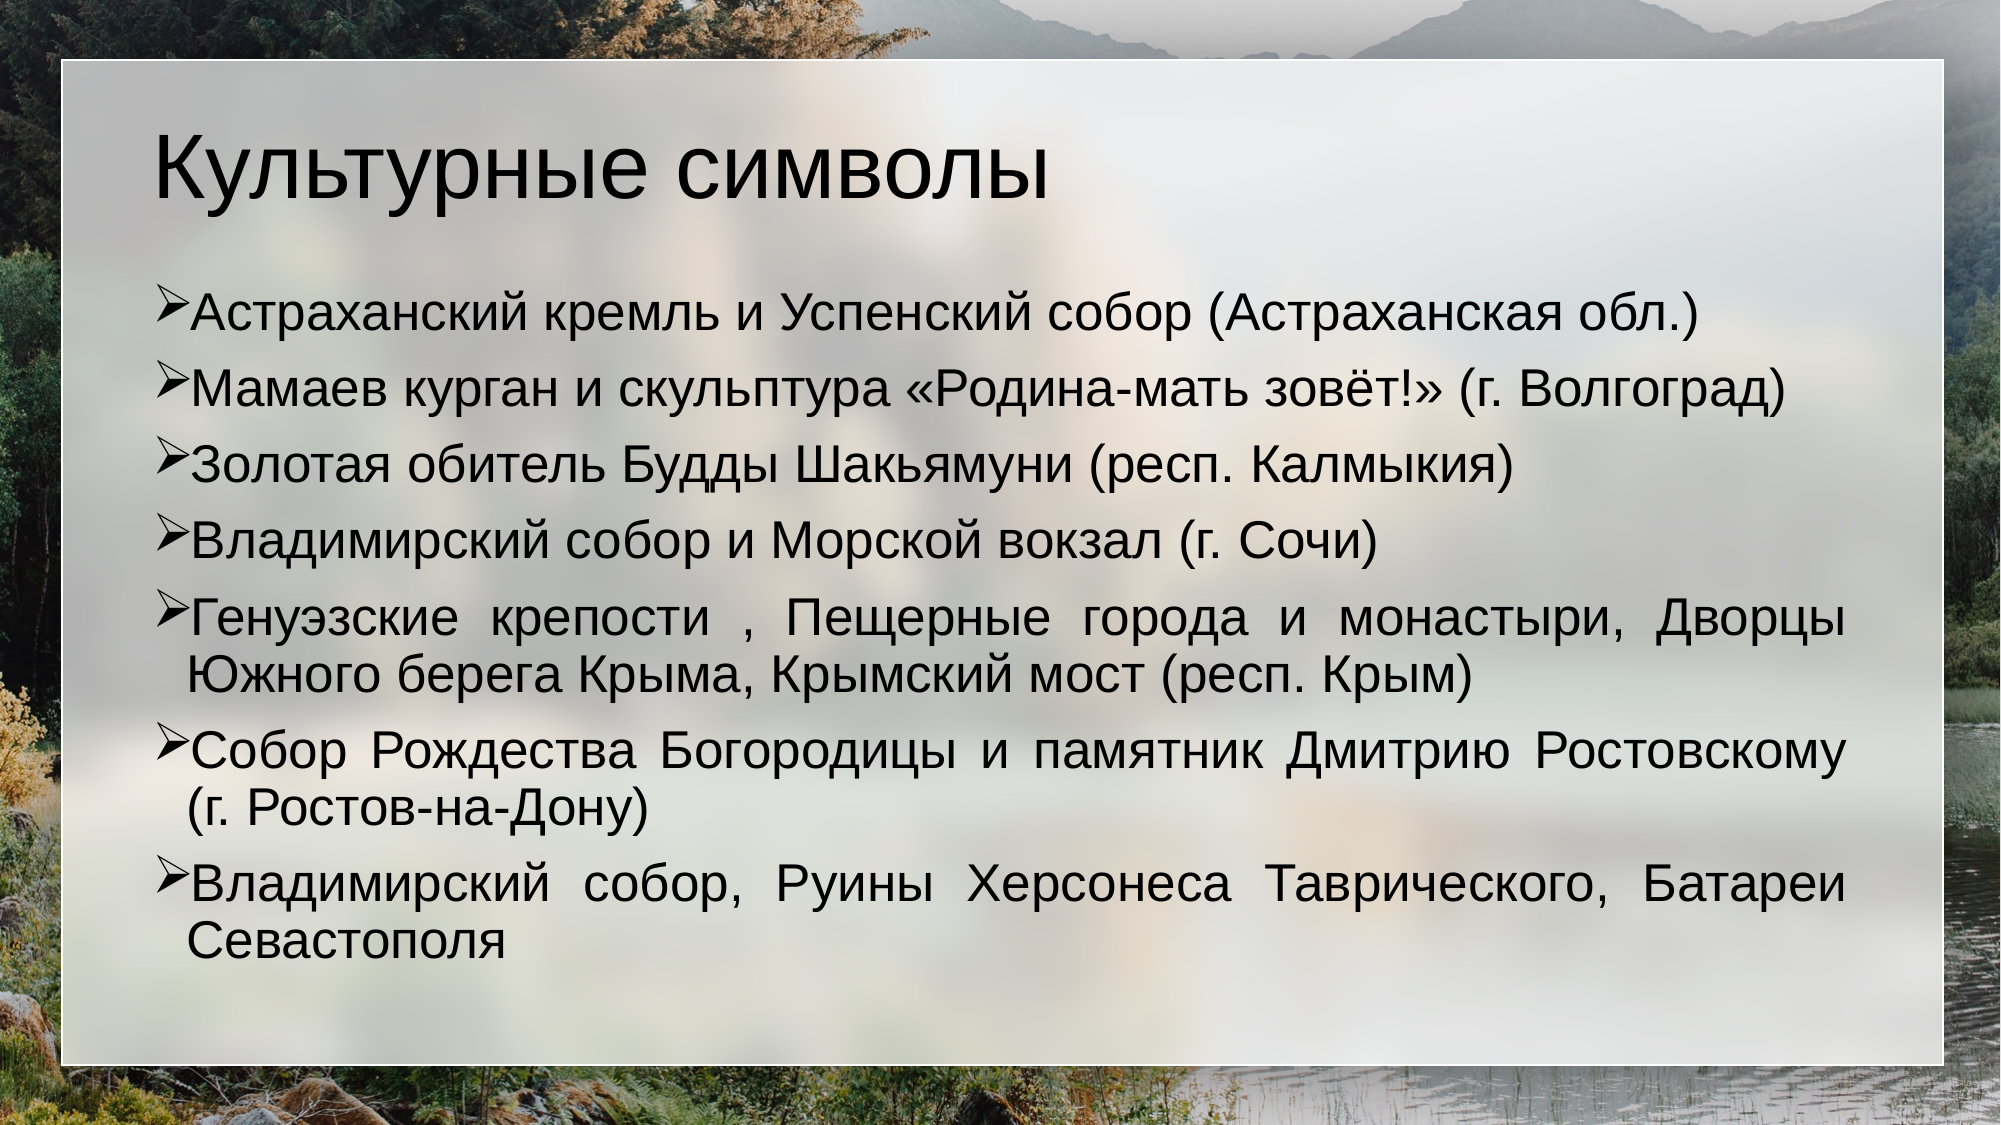

# Культурные символы
Астраханский кремль и Успенский собор (Астраханская обл.)
Мамаев курган и скульптура «Родина-мать зовёт!» (г. Волгоград)
Золотая обитель Будды Шакьямуни (респ. Калмыкия)
Владимирский собор и Морской вокзал (г. Сочи)
Генуэзские крепости , Пещерные города и монастыри, Дворцы Южного берега Крыма, Крымский мост (респ. Крым)
Собор Рождества Богородицы и памятник Дмитрию Ростовскому (г. Ростов-на-Дону)
Владимирский собор, Руины Херсонеса Таврического, Батареи Севастополя